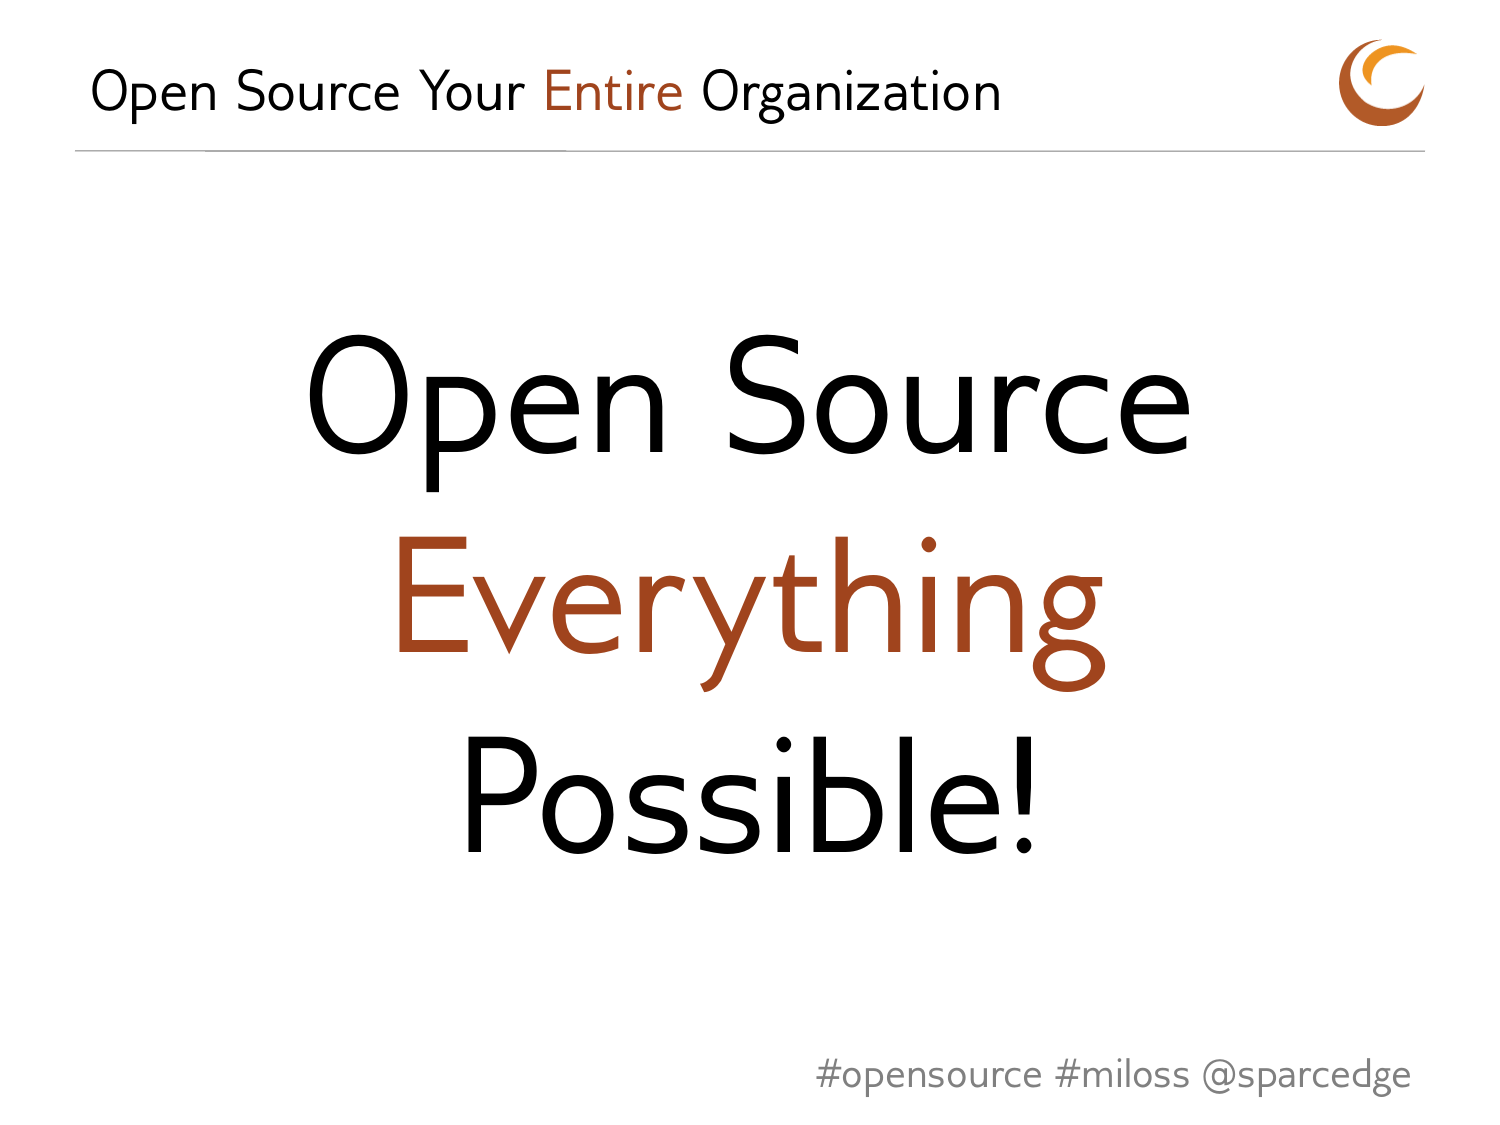

# Open Source Your Entire Organization
Open Source Everything Possible!